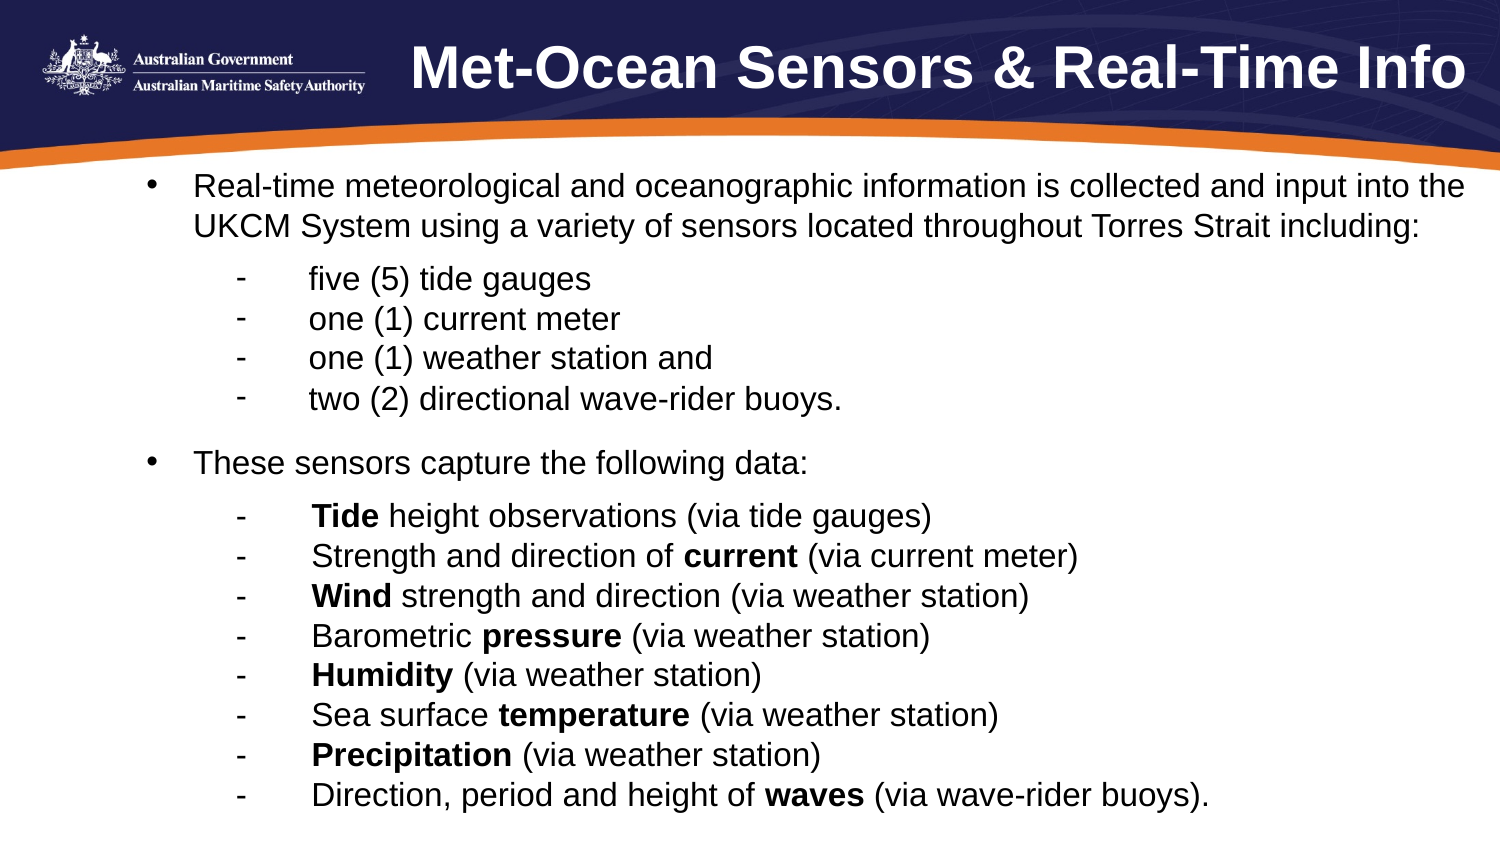

# Met-Ocean Sensors & Real-Time Info
Real-time meteorological and oceanographic information is collected and input into the UKCM System using a variety of sensors located throughout Torres Strait including:
five (5) tide gauges
one (1) current meter
one (1) weather station and
two (2) directional wave-rider buoys.

These sensors capture the following data:
-       Tide height observations (via tide gauges)
-       Strength and direction of current (via current meter)
-       Wind strength and direction (via weather station)
-       Barometric pressure (via weather station)
-       Humidity (via weather station)
-       Sea surface temperature (via weather station)
-       Precipitation (via weather station)
-       Direction, period and height of waves (via wave-rider buoys).